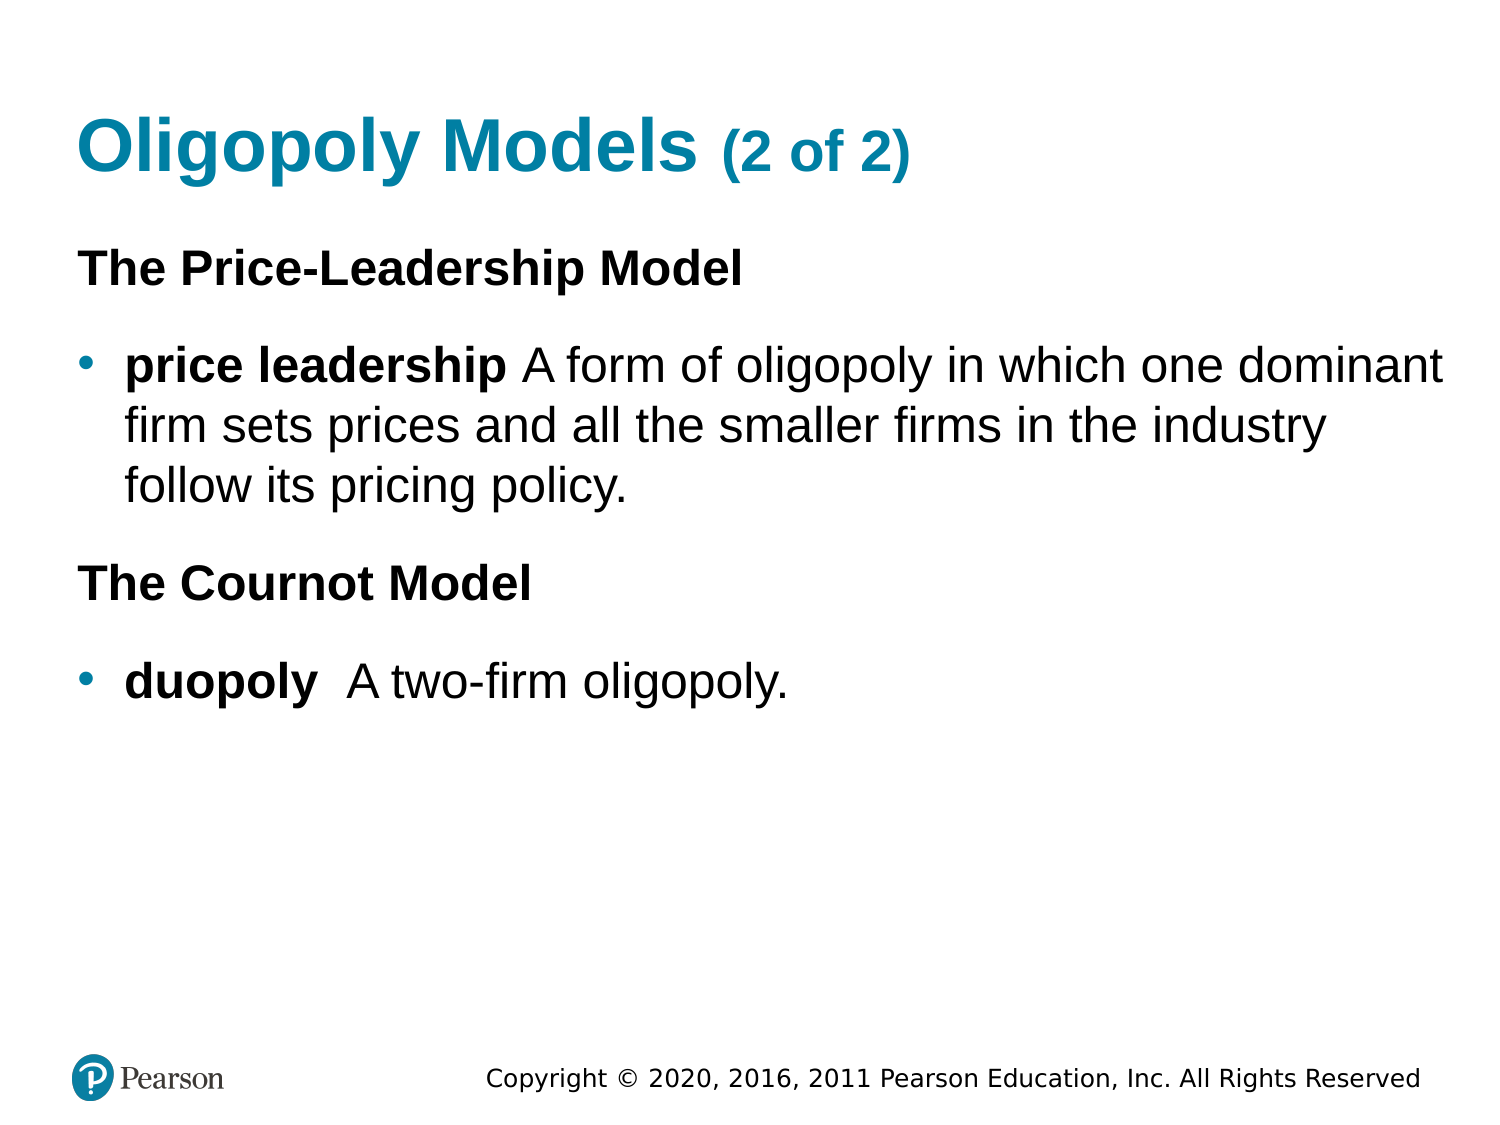

# Oligopoly Models (2 of 2)
The Price-Leadership Model
price leadership A form of oligopoly in which one dominant firm sets prices and all the smaller firms in the industry follow its pricing policy.
The Cournot Model
duopoly  A two-firm oligopoly.